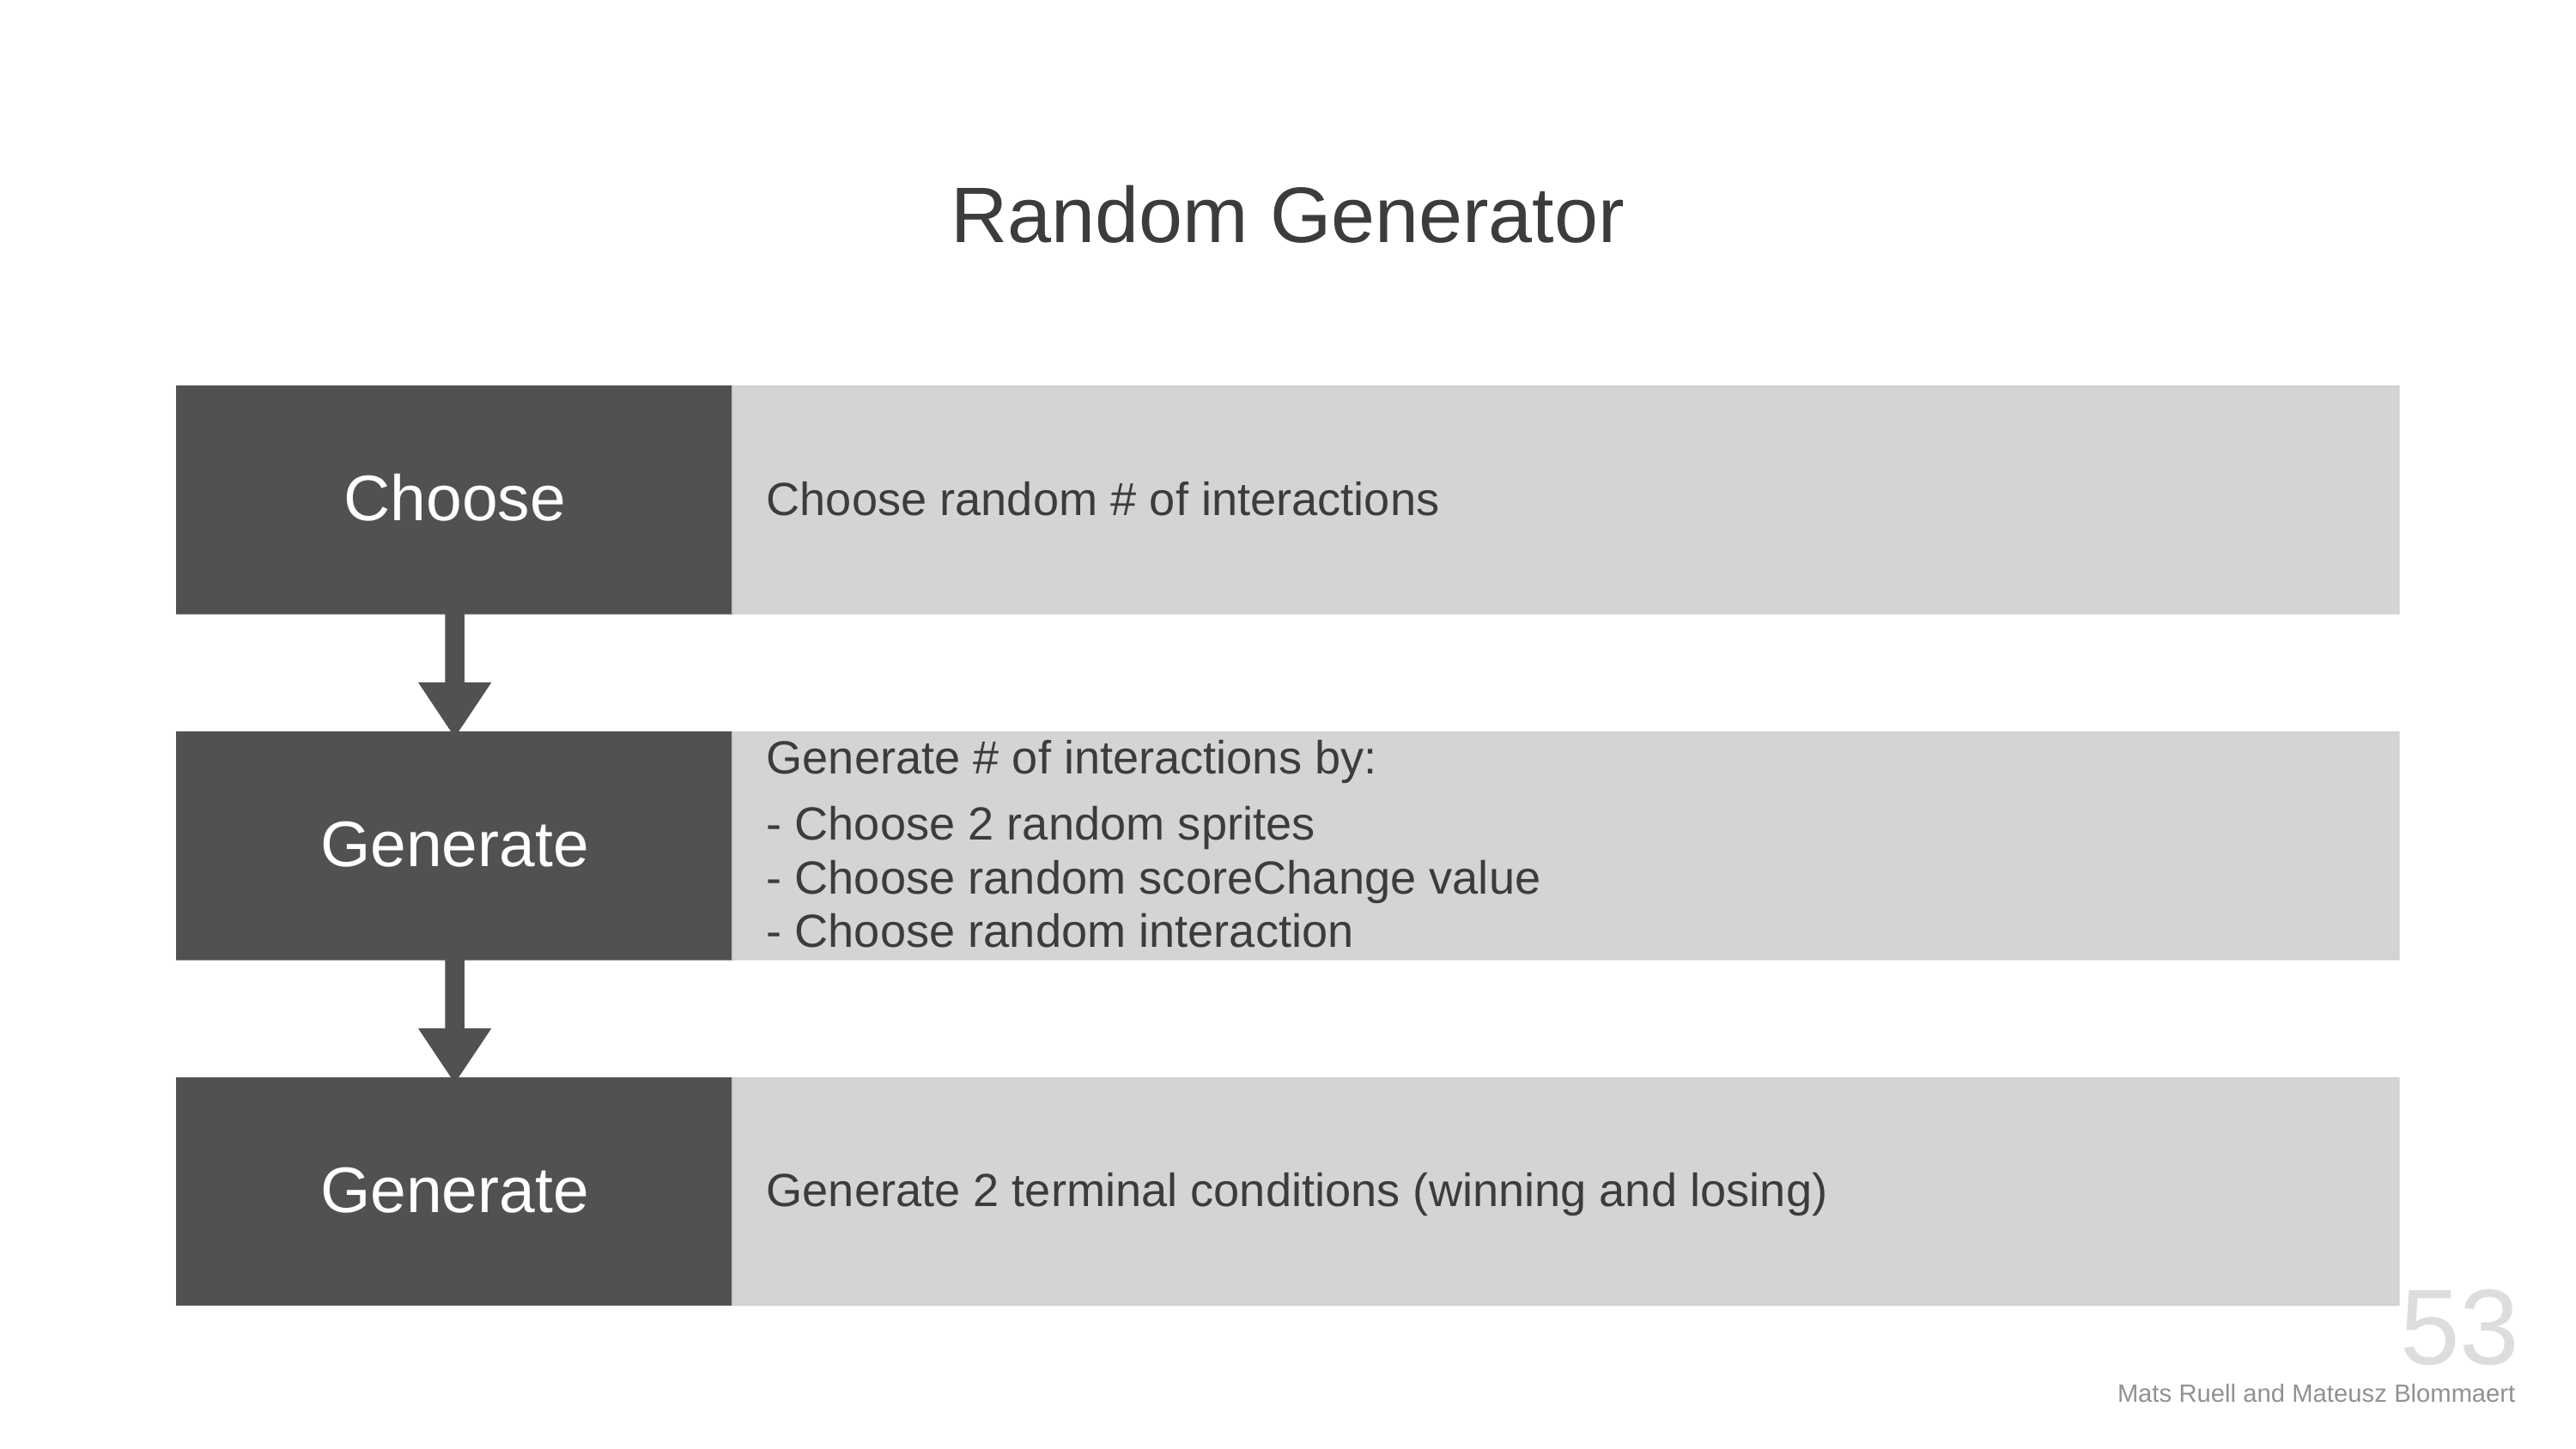

# Random Generator
Generate
Generate 2 terminal conditions (winning and losing)
Generate
Generate # of interactions by:
- Choose 2 random sprites
- Choose random scoreChange value
- Choose random interaction
Choose
Choose random # of interactions
53
Mats Ruell and Mateusz Blommaert